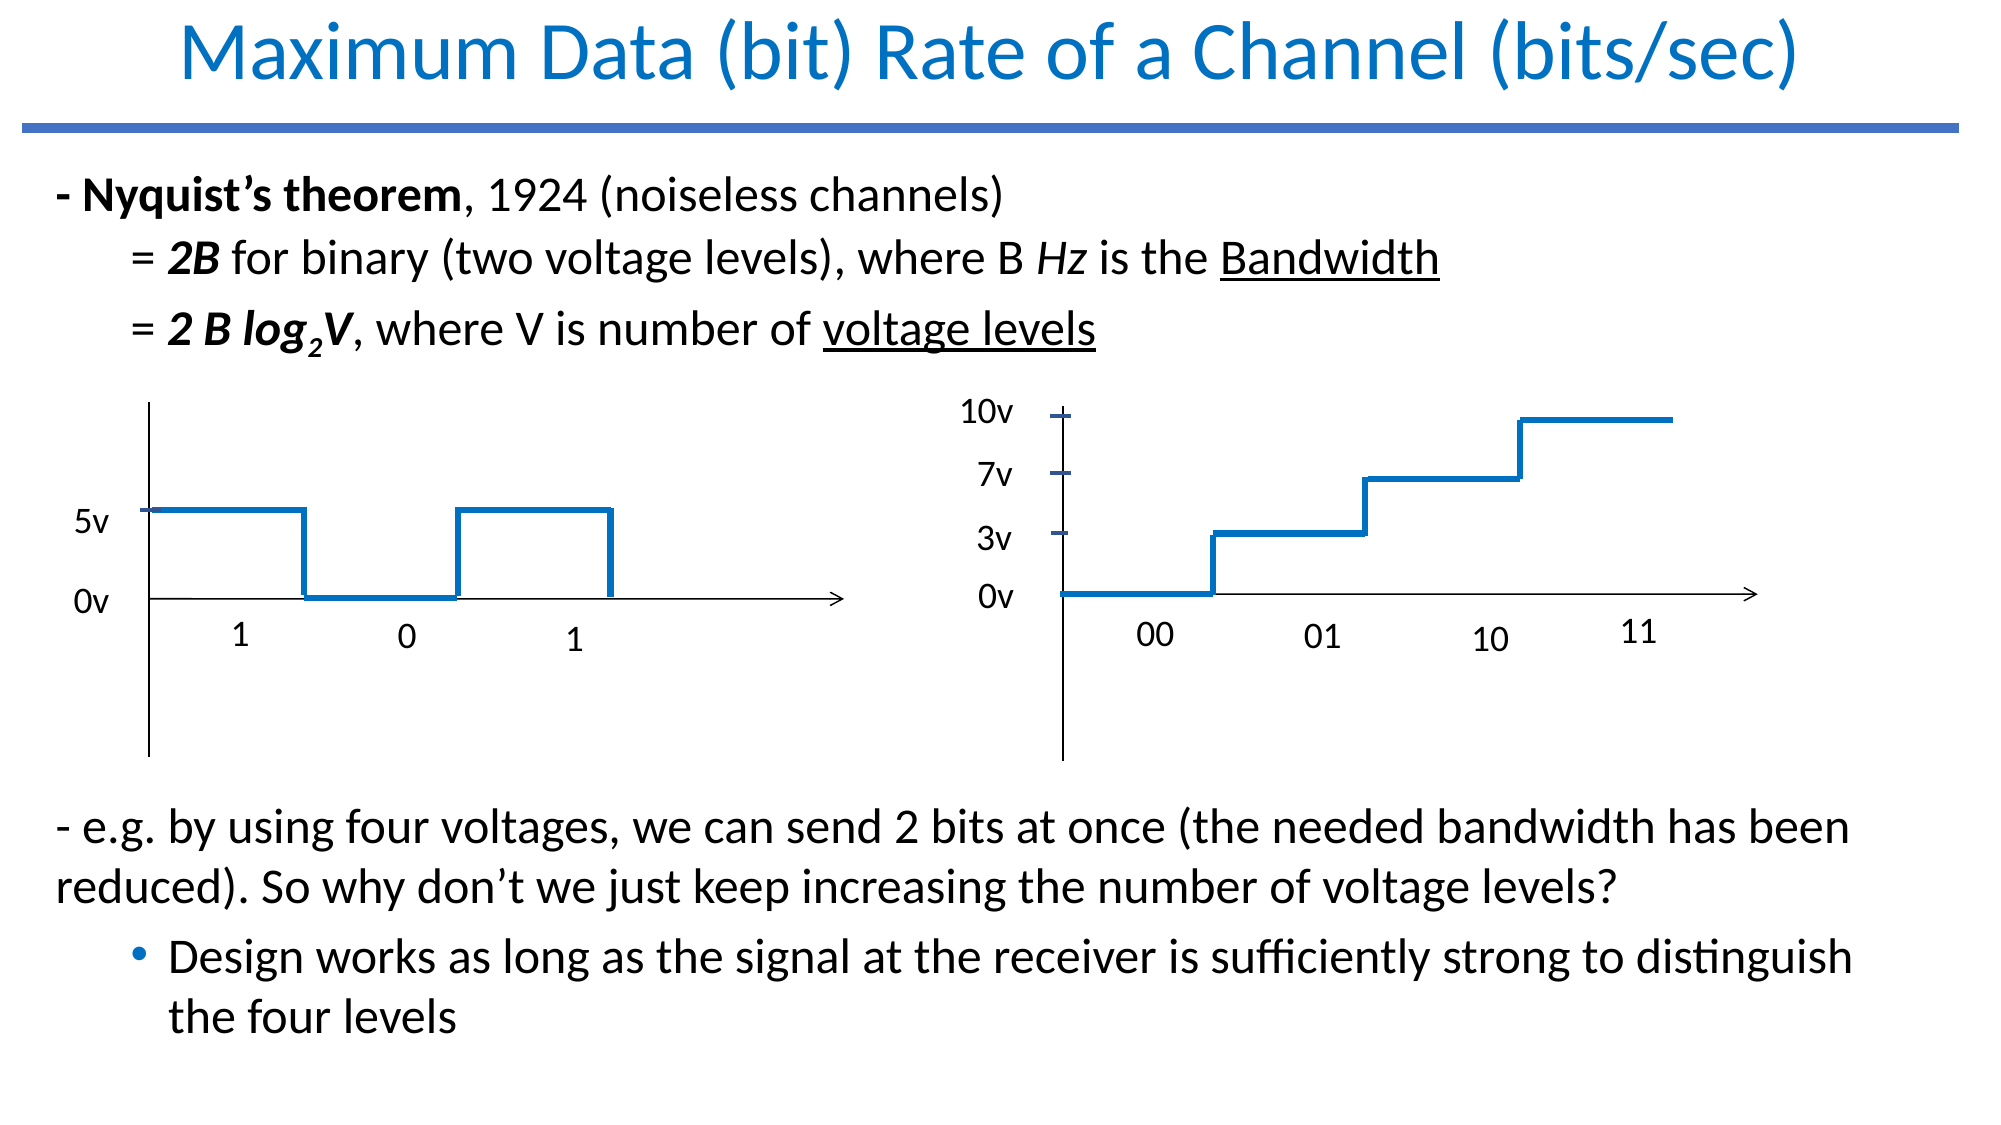

Maximum Data (bit) Rate of a Channel (bits/sec)
- Nyquist’s theorem, 1924 (noiseless channels)
= 2B for binary (two voltage levels), where B Hz is the Bandwidth
= 2 B log2V, where V is number of voltage levels

- e.g. by using four voltages, we can send 2 bits at once (the needed bandwidth has been reduced). So why don’t we just keep increasing the number of voltage levels?
Design works as long as the signal at the receiver is sufficiently strong to distinguish the four levels
10v

3v
0v
7v

5v

0v
11
00
01
10
1
0
1